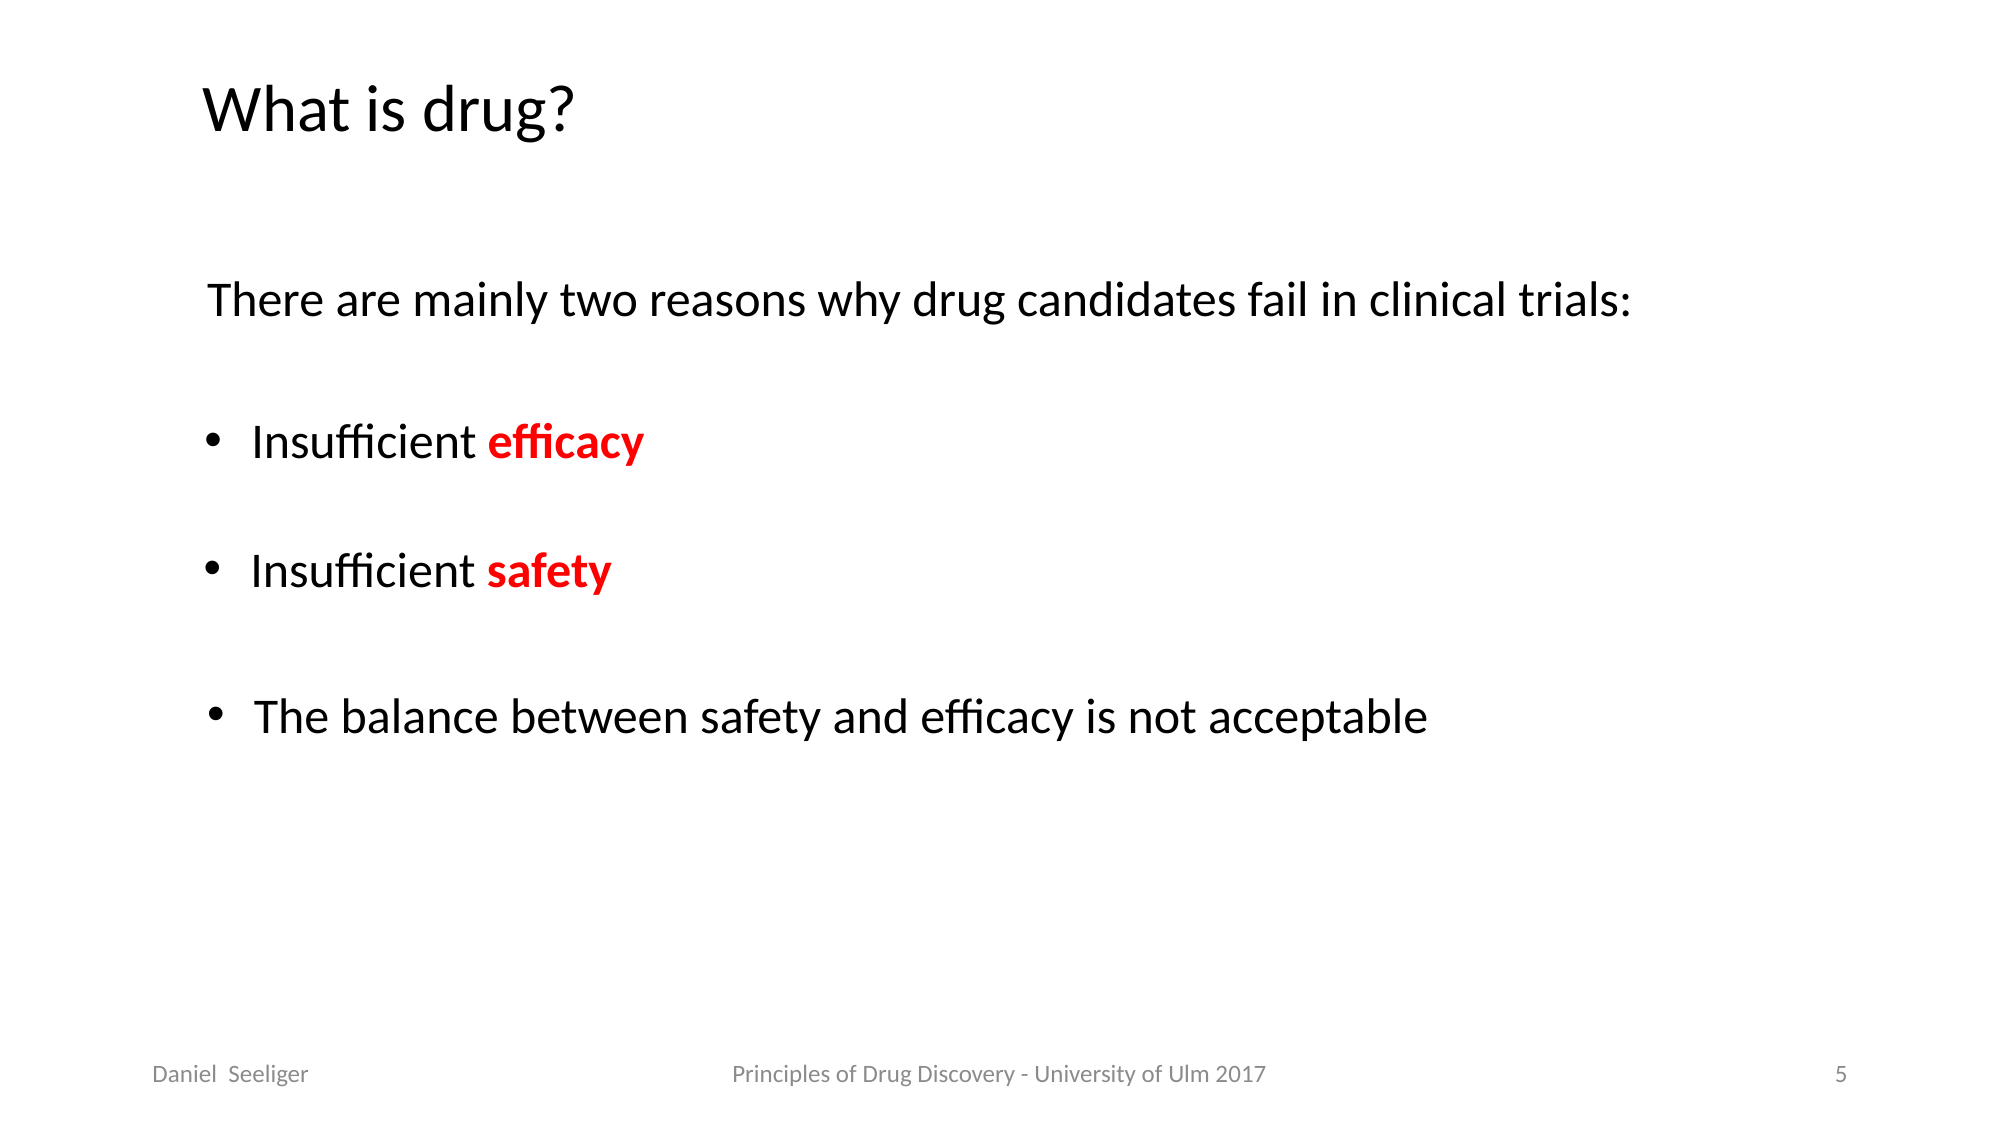

What is drug?
There are mainly two reasons why drug candidates fail in clinical trials:
Insufficient efficacy
Insufficient safety
The balance between safety and efficacy is not acceptable
Daniel  Seeliger
Principles of Drug Discovery - University of Ulm 2017
5